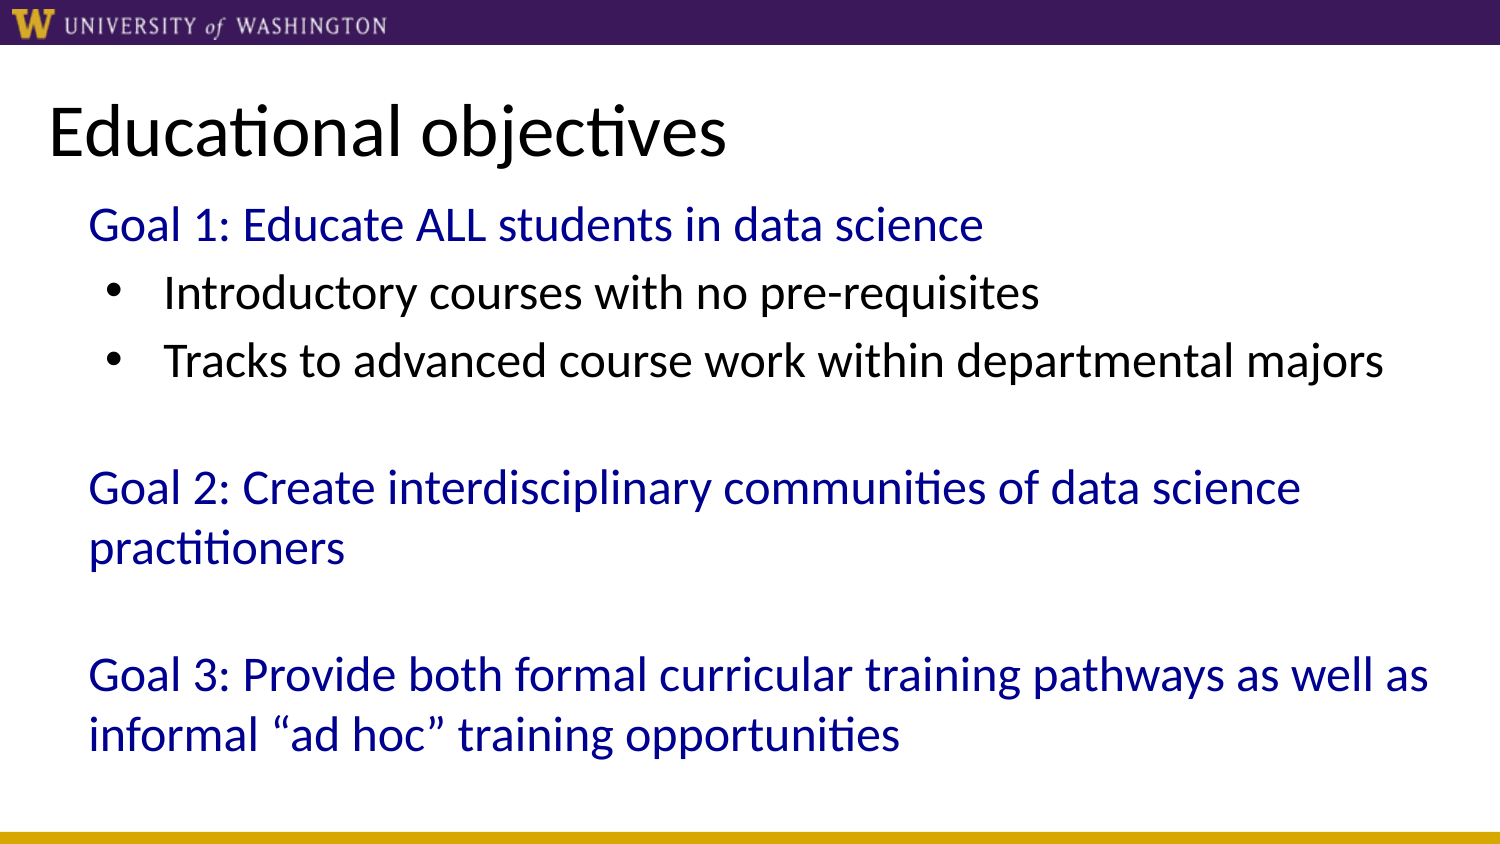

# Educational objectives
Goal 1: Educate ALL students in data science
Introductory courses with no pre-requisites
Tracks to advanced course work within departmental majors

Goal 2: Create interdisciplinary communities of data science practitioners

Goal 3: Provide both formal curricular training pathways as well as informal “ad hoc” training opportunities